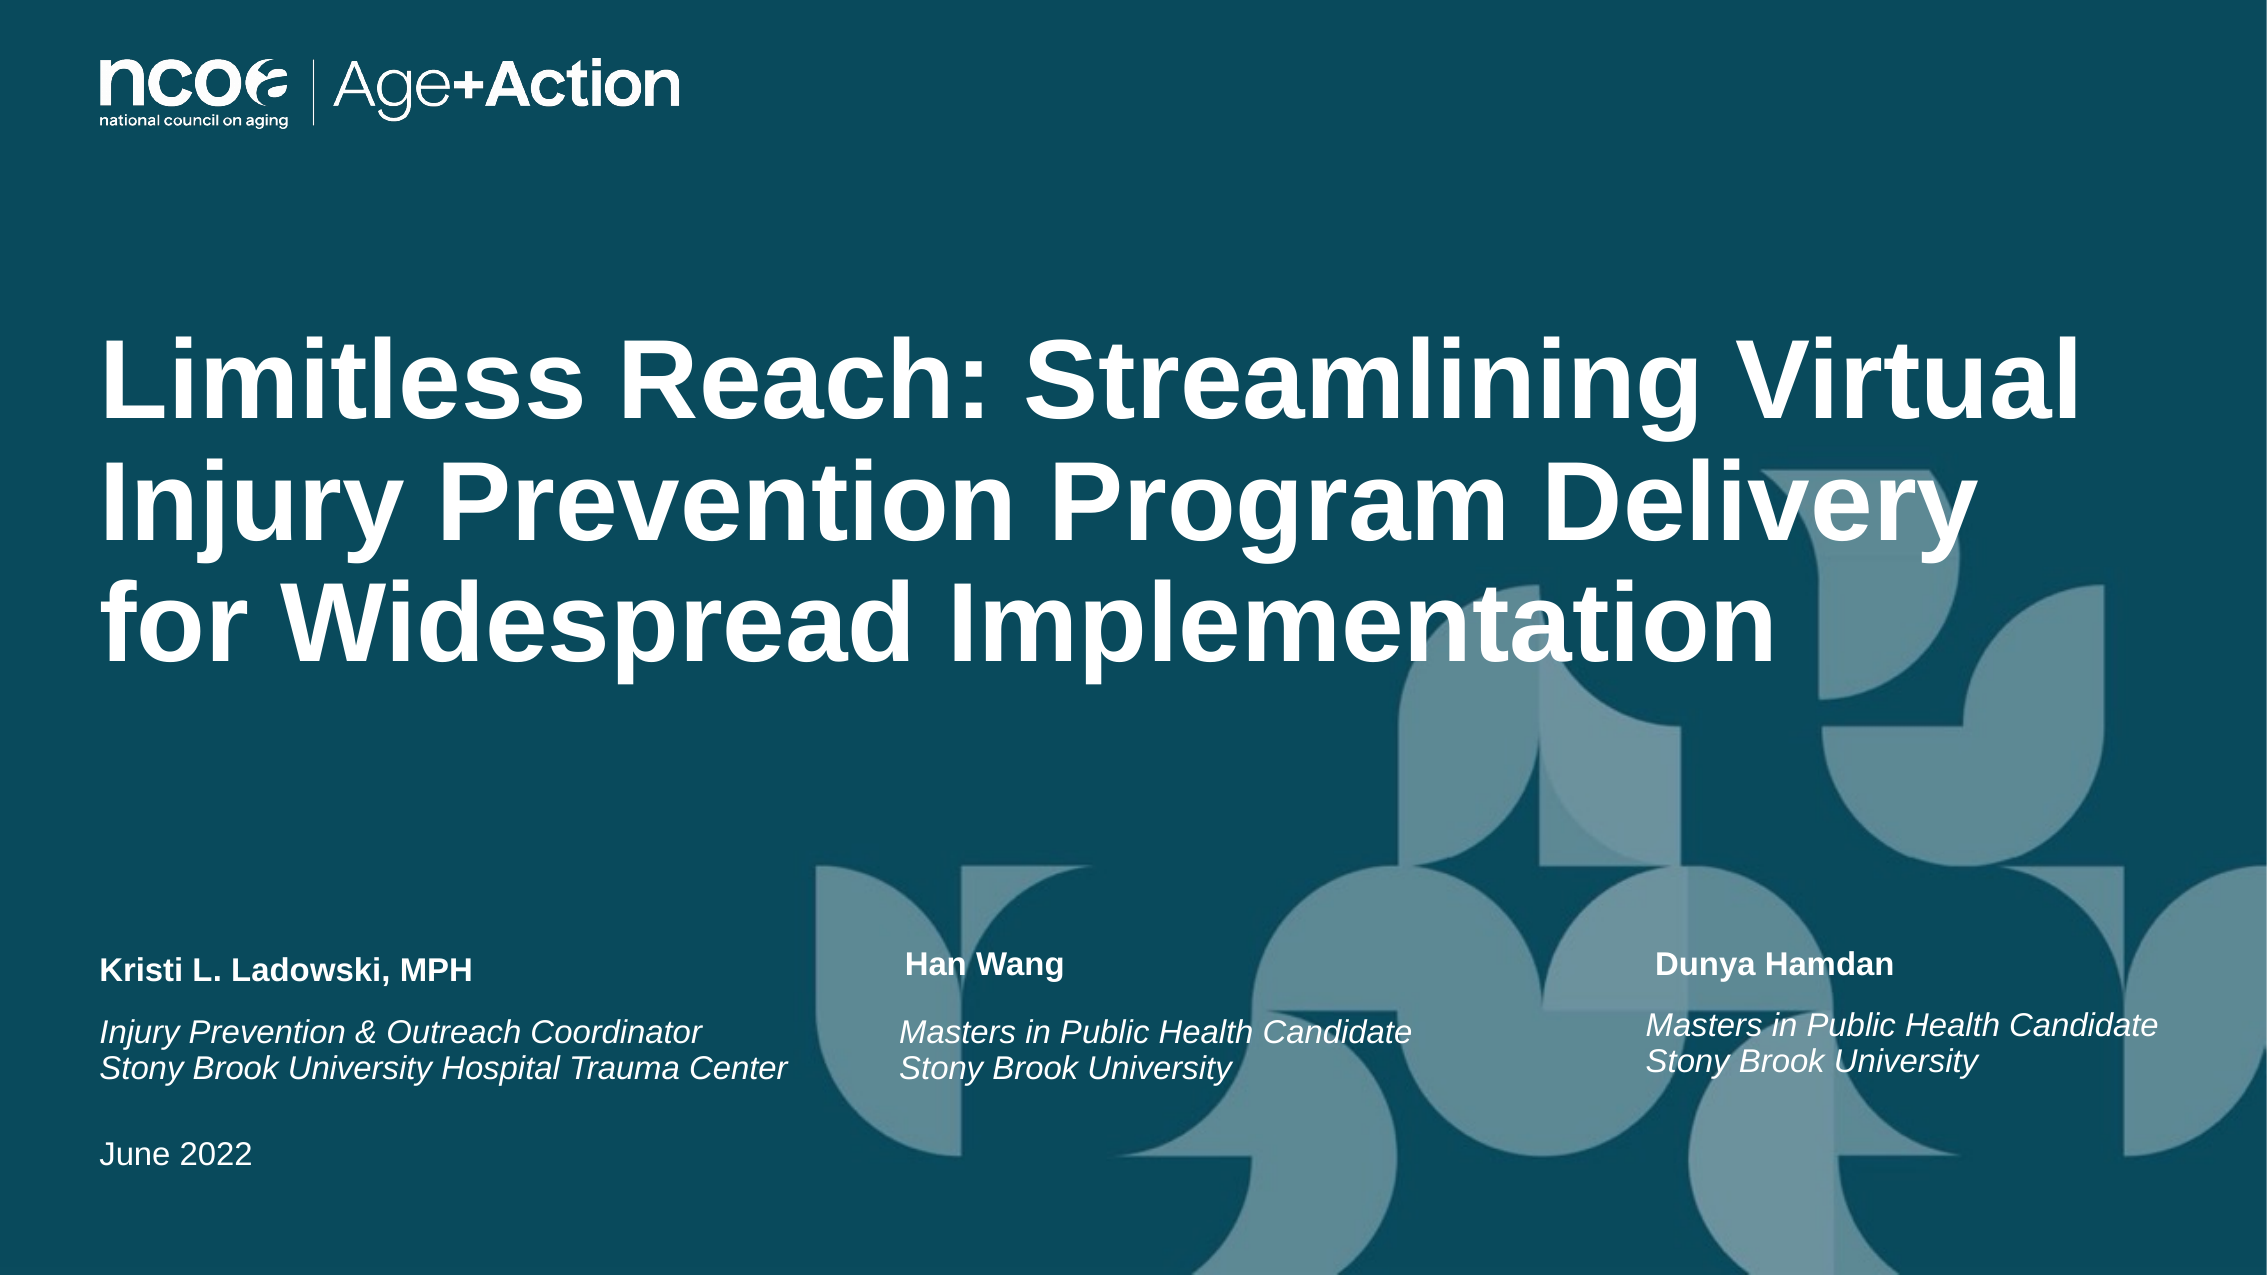

Limitless Reach: Streamlining Virtual Injury Prevention Program Delivery for Widespread Implementation
Han Wang
Dunya Hamdan
Kristi L. Ladowski, MPH
Masters in Public Health Candidate
Stony Brook University
Injury Prevention & Outreach Coordinator
Stony Brook University Hospital Trauma Center
Masters in Public Health Candidate
Stony Brook University
June 2022